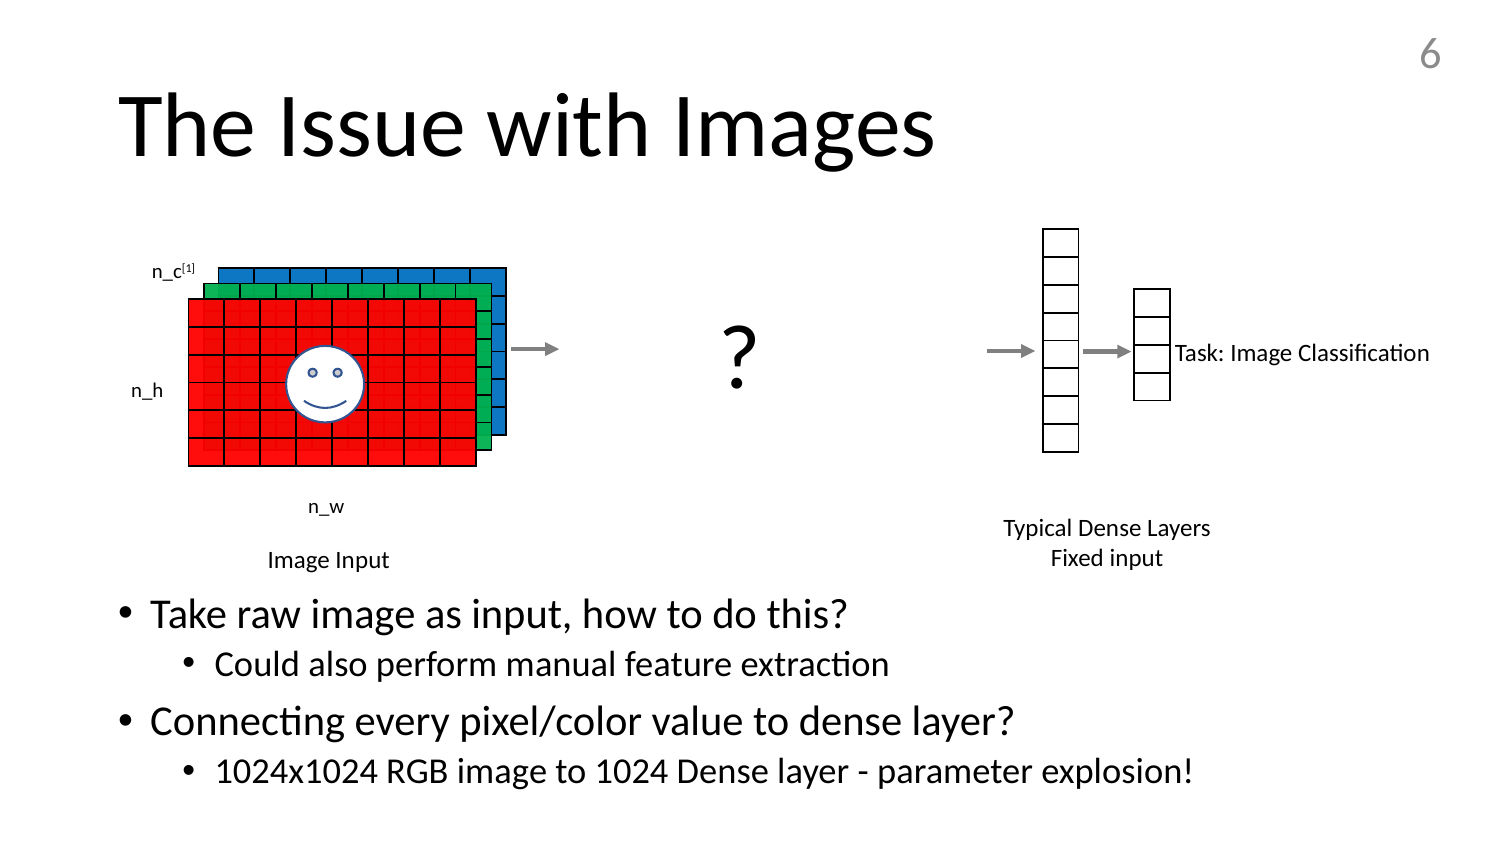

6
# The Issue with Images
|  |
| --- |
|  |
|  |
|  |
|  |
|  |
|  |
|  |
n_c[1]
|  |  |  |  |  |  |  |  |
| --- | --- | --- | --- | --- | --- | --- | --- |
|  |  |  |  |  |  |  |  |
|  |  |  |  |  |  |  |  |
|  |  |  |  |  |  |  |  |
|  |  |  |  |  |  |  |  |
|  |  |  |  |  |  |  |  |
|  |  |  |  |  |  |  |  |
| --- | --- | --- | --- | --- | --- | --- | --- |
|  |  |  |  |  |  |  |  |
|  |  |  |  |  |  |  |  |
|  |  |  |  |  |  |  |  |
|  |  |  |  |  |  |  |  |
|  |  |  |  |  |  |  |  |
|  |
| --- |
|  |
|  |
|  |
|  |  |  |  |  |  |  |  |
| --- | --- | --- | --- | --- | --- | --- | --- |
|  |  |  |  |  |  |  |  |
|  |  |  |  |  |  |  |  |
|  |  |  |  |  |  |  |  |
|  |  |  |  |  |  |  |  |
|  |  |  |  |  |  |  |  |
?
Task: Image Classification

n_h
n_w
Typical Dense Layers
Fixed input
Image Input
Take raw image as input, how to do this?
Could also perform manual feature extraction
Connecting every pixel/color value to dense layer?
1024x1024 RGB image to 1024 Dense layer - parameter explosion!